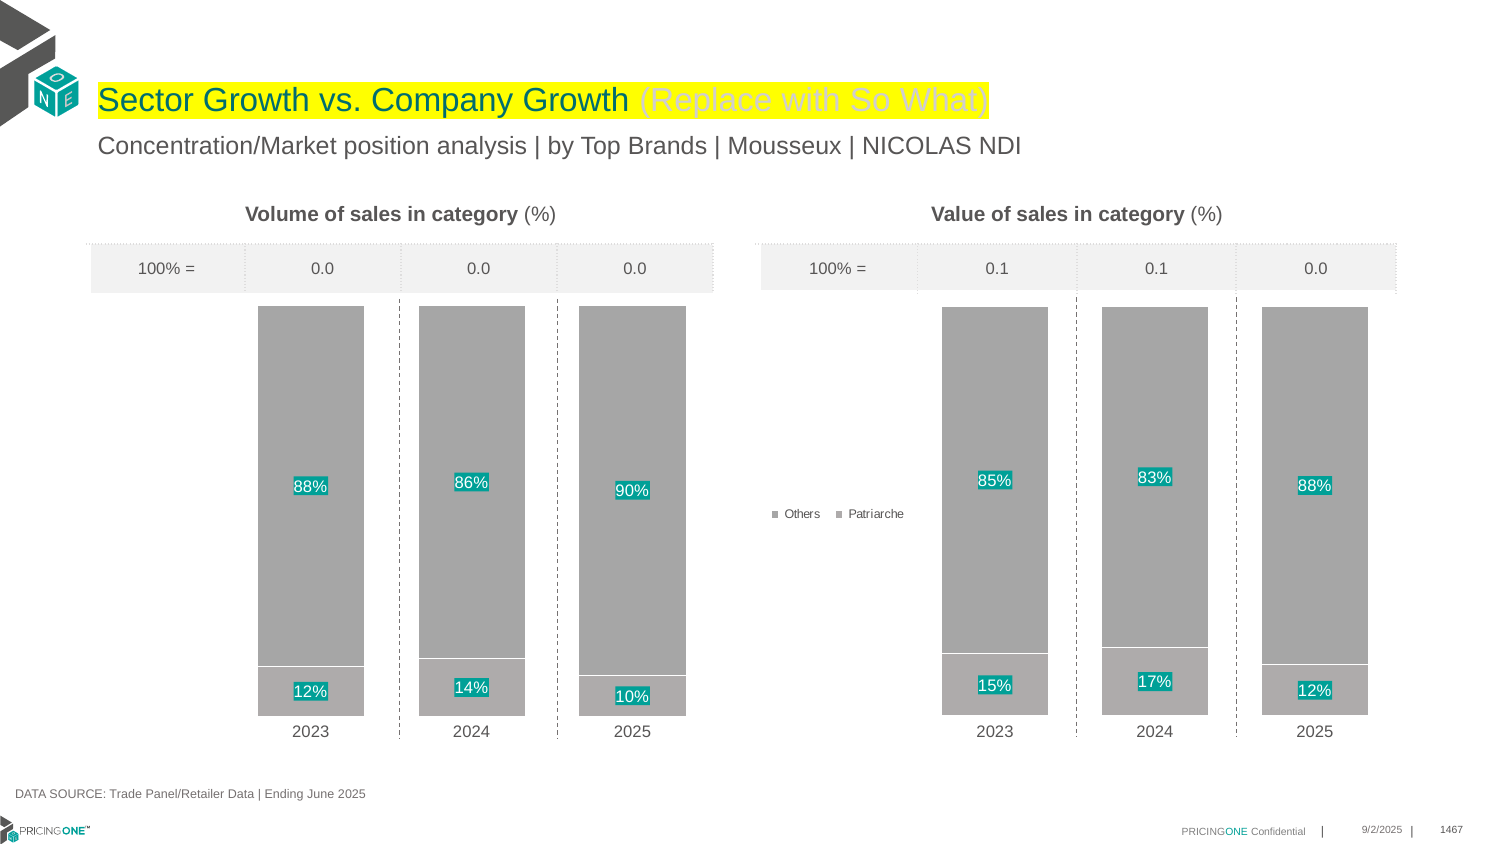

# Sector Growth vs. Company Growth (Replace with So What)
Concentration/Market position analysis | by Top Brands | Mousseux | NICOLAS NDI
| Volume of sales in category (%) |  |  |  |
| --- | --- | --- | --- |
| 100% = | 0.0 | 0.0 | 0.0 |
| Value of sales in category (%) |  |  |  |
| --- | --- | --- | --- |
| 100% = | 0.1 | 0.1 | 0.0 |

### Chart

| Category | Patriarche | Others |
|---|---|---|
| 2023 | 0.1223074653290056 | 0.8776925346709944 |
| 2024 | 0.1404673026406747 | 0.8595326973593254 |
| 2025 | 0.10027526543452615 | 0.8997247345654739 |

### Chart

| Category | Patriarche | Others |
|---|---|---|
| 2023 | 0.1507789459835769 | 0.8492210540164232 |
| 2024 | 0.1665368784069418 | 0.8334631215930581 |
| 2025 | 0.12464612149154736 | 0.8753538785084527 |
DATA SOURCE: Trade Panel/Retailer Data | Ending June 2025

9/2/2025
1467